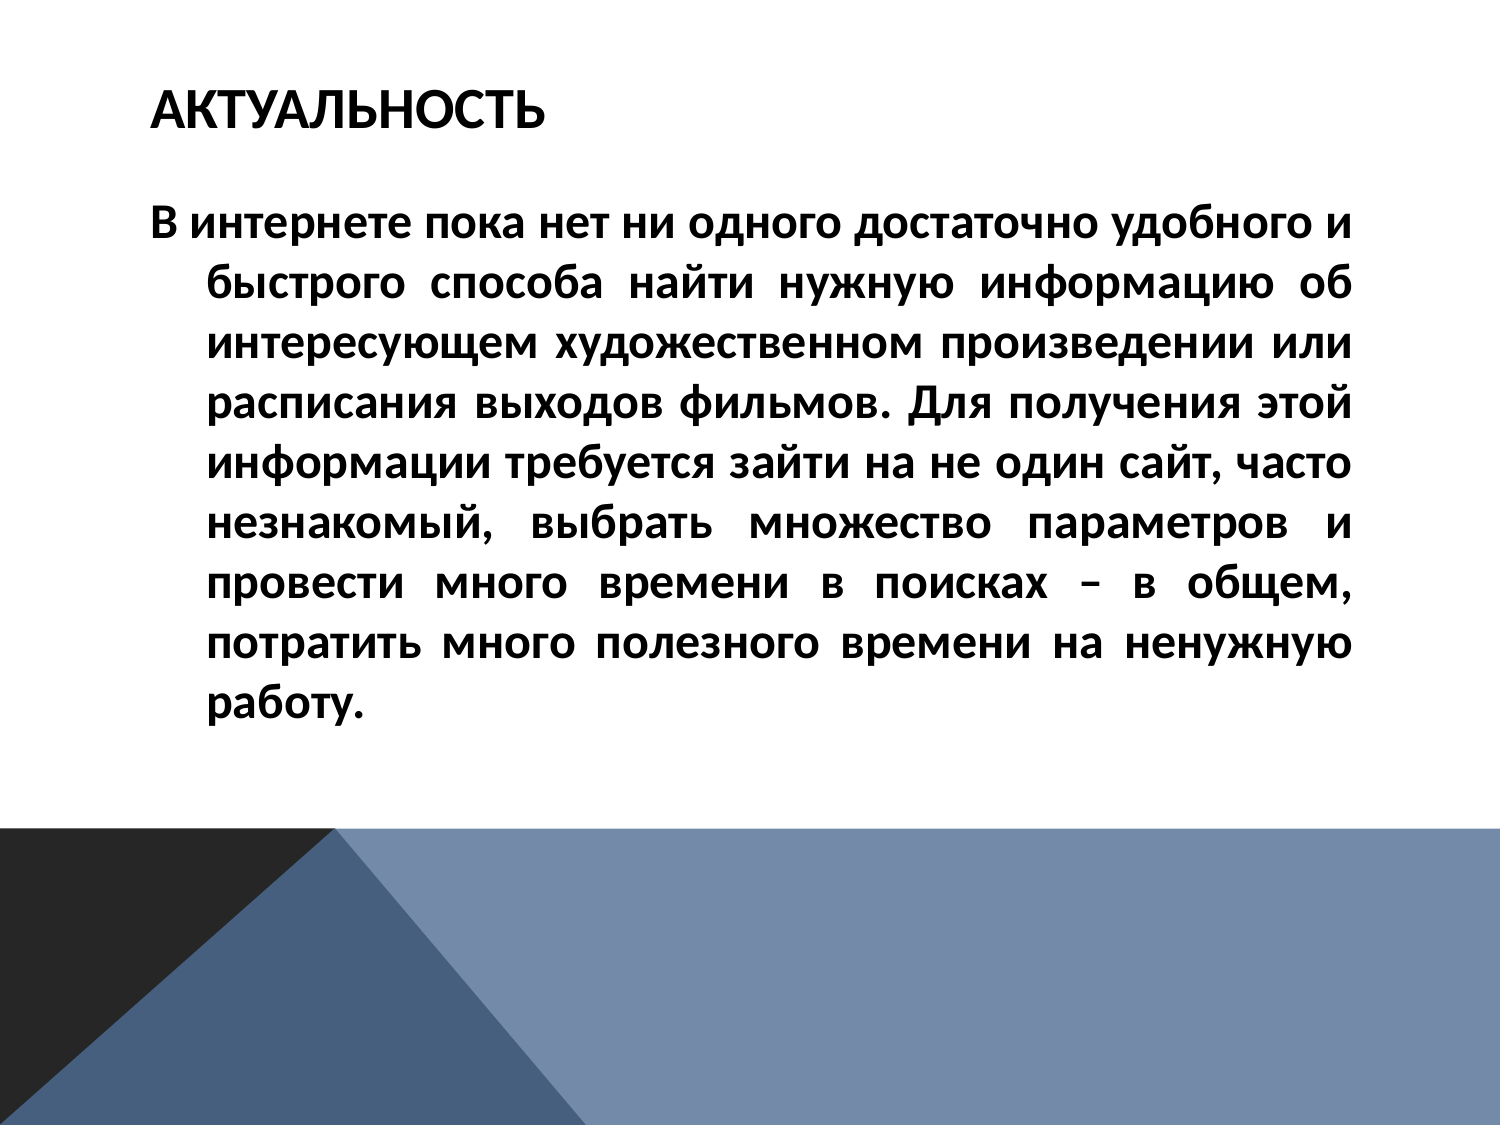

# актуальность
В интернете пока нет ни одного достаточно удобного и быстрого способа найти нужную информацию об интересующем художественном произведении или расписания выходов фильмов. Для получения этой информации требуется зайти на не один сайт, часто незнакомый, выбрать множество параметров и провести много времени в поисках – в общем, потратить много полезного времени на ненужную работу.